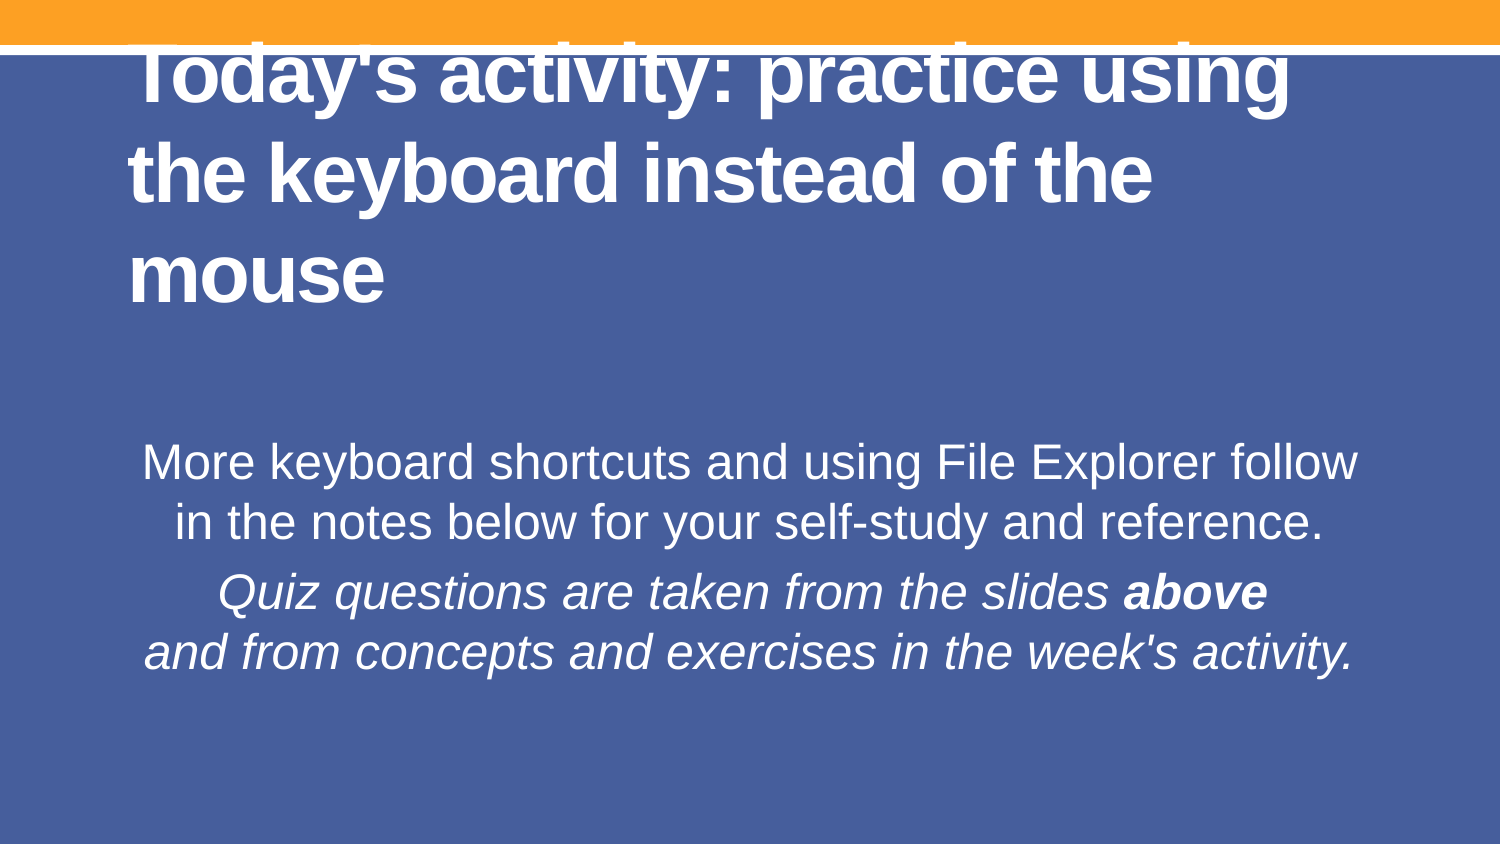

# Today's activity: practice using the keyboard instead of the mouse
More keyboard shortcuts and using File Explorer follow
in the notes below for your self-study and reference.
Quiz questions are taken from the slides above
and from concepts and exercises in the week's activity.